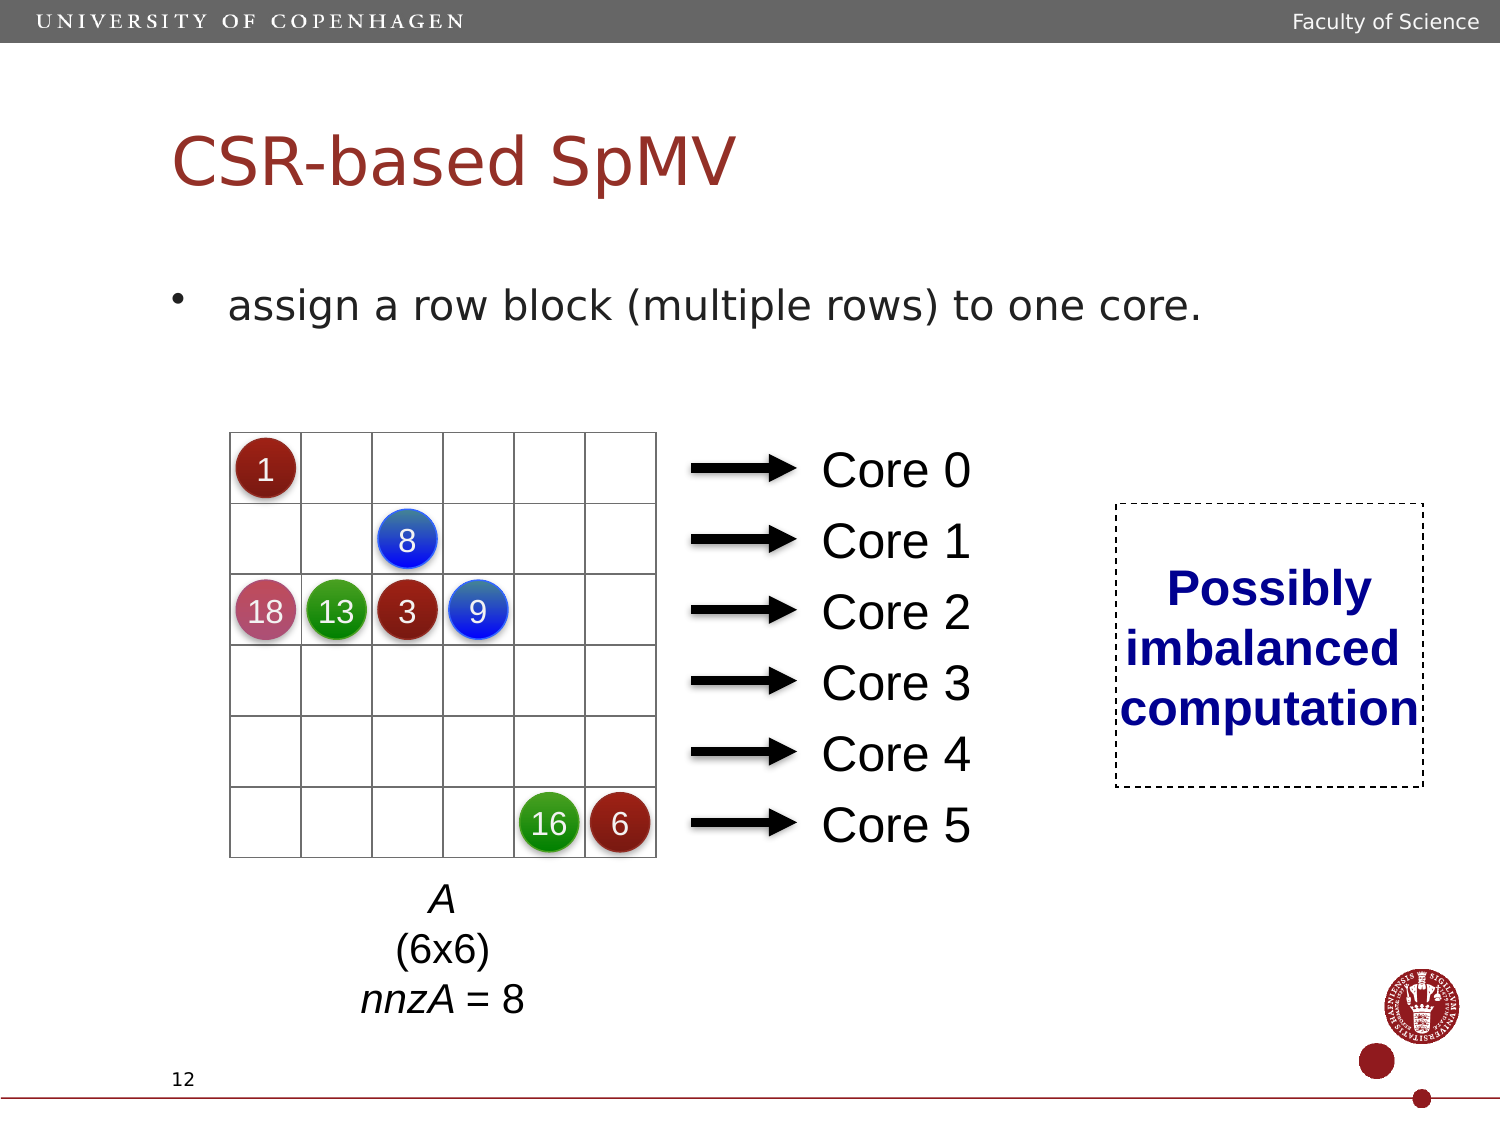

Faculty of Science
CSR-based SpMV
assign a row block (multiple rows) to one core.
0
1

Core 0
Core 1
Core 2
Core 3
Core 4
Core 5

0
8

Possibly
imbalanced
computation
0
18

0
13

0
3

0
9

0
16

0
6

A
(6x6)
nnzA = 8
12